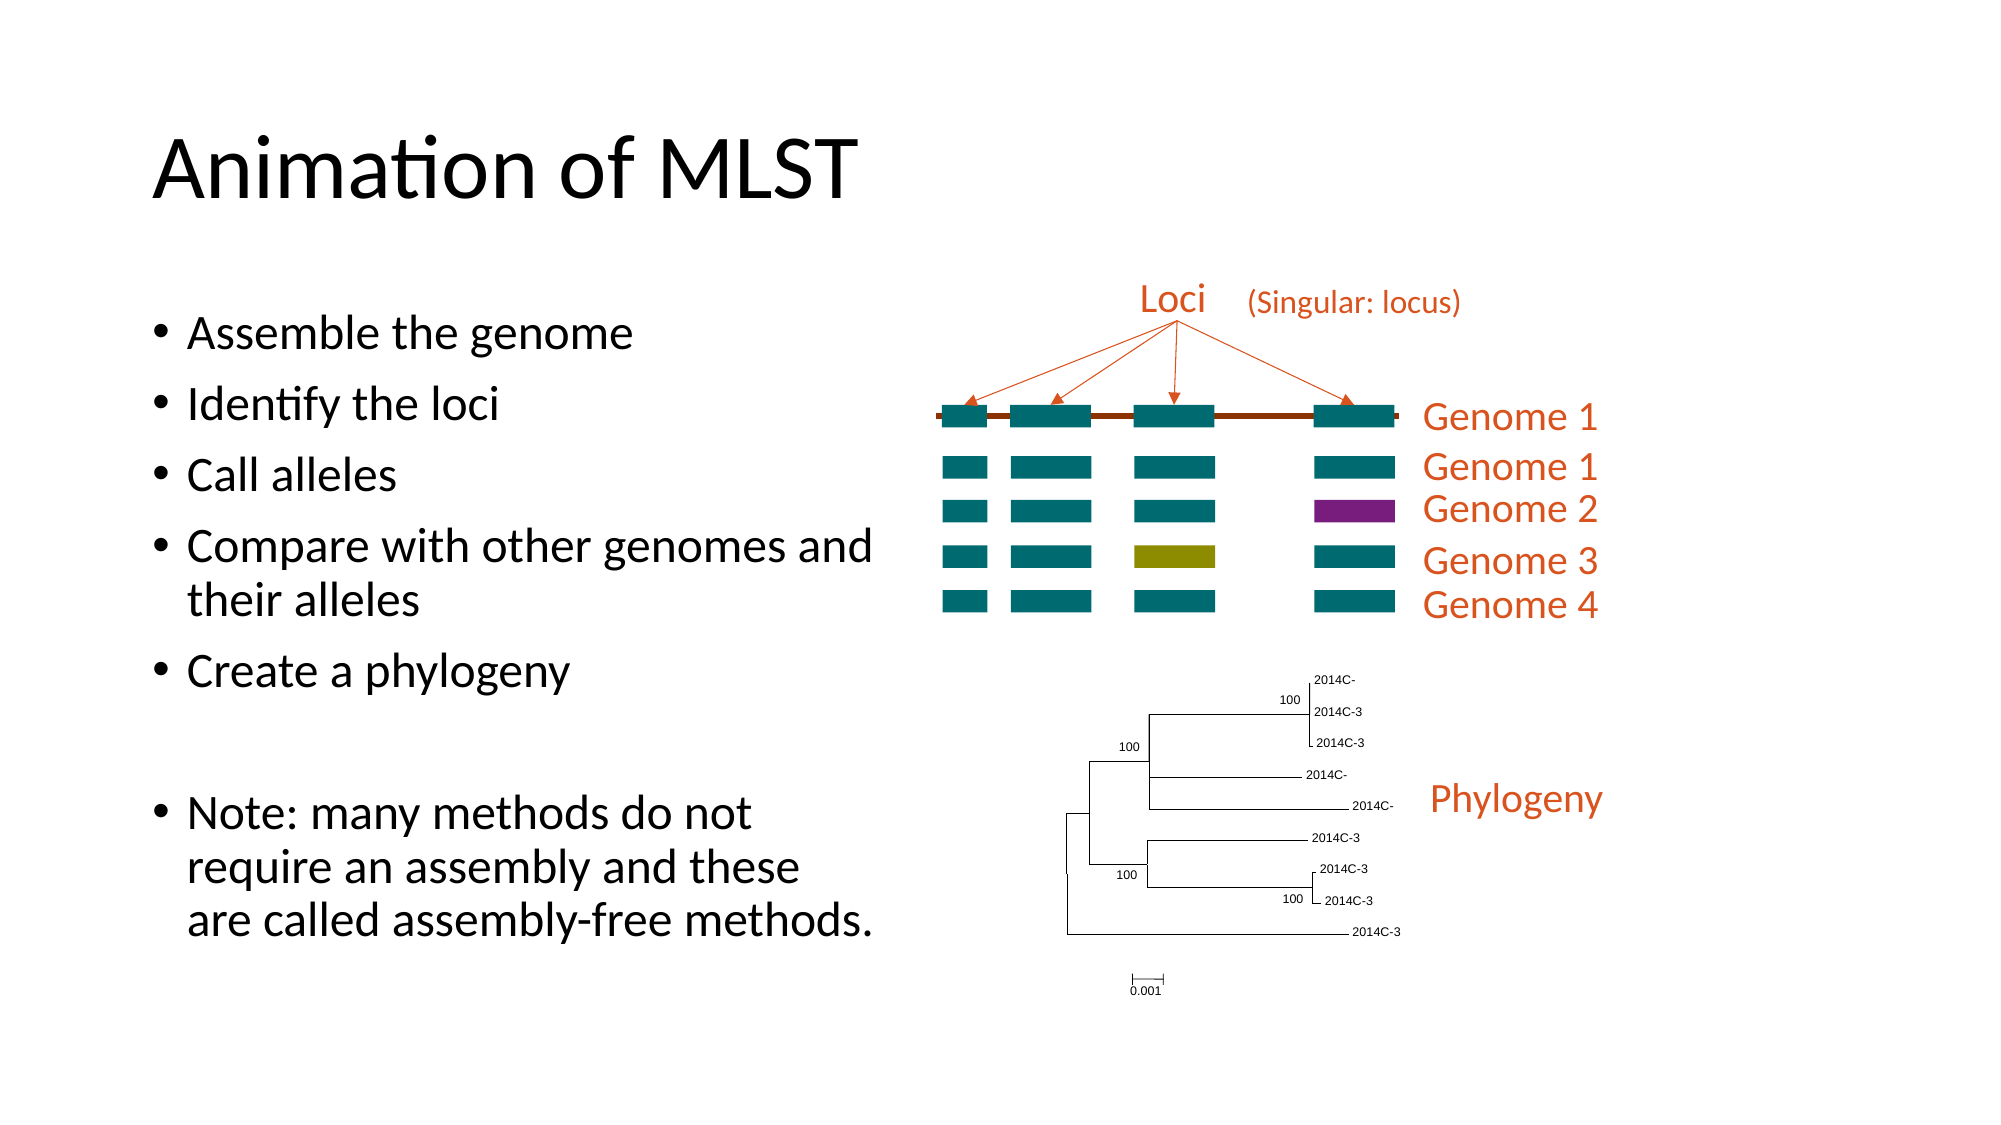

# Animation of MLST
Loci
(Singular: locus)
Assemble the genome
Identify the loci
Call alleles
Compare with other genomes and their alleles
Create a phylogeny

Note: many methods do not require an assembly and these are called assembly-free methods.

Genome 1

Genome 1

Genome 2

Genome 3

Genome 4

 2014C-

100

 2014C-3

 2014C-3
100

 2014C-
 2014C-

 2014C-3

 2014C-3

100

100
 2014C-3
 2014C-3

0.001
Phylogeny